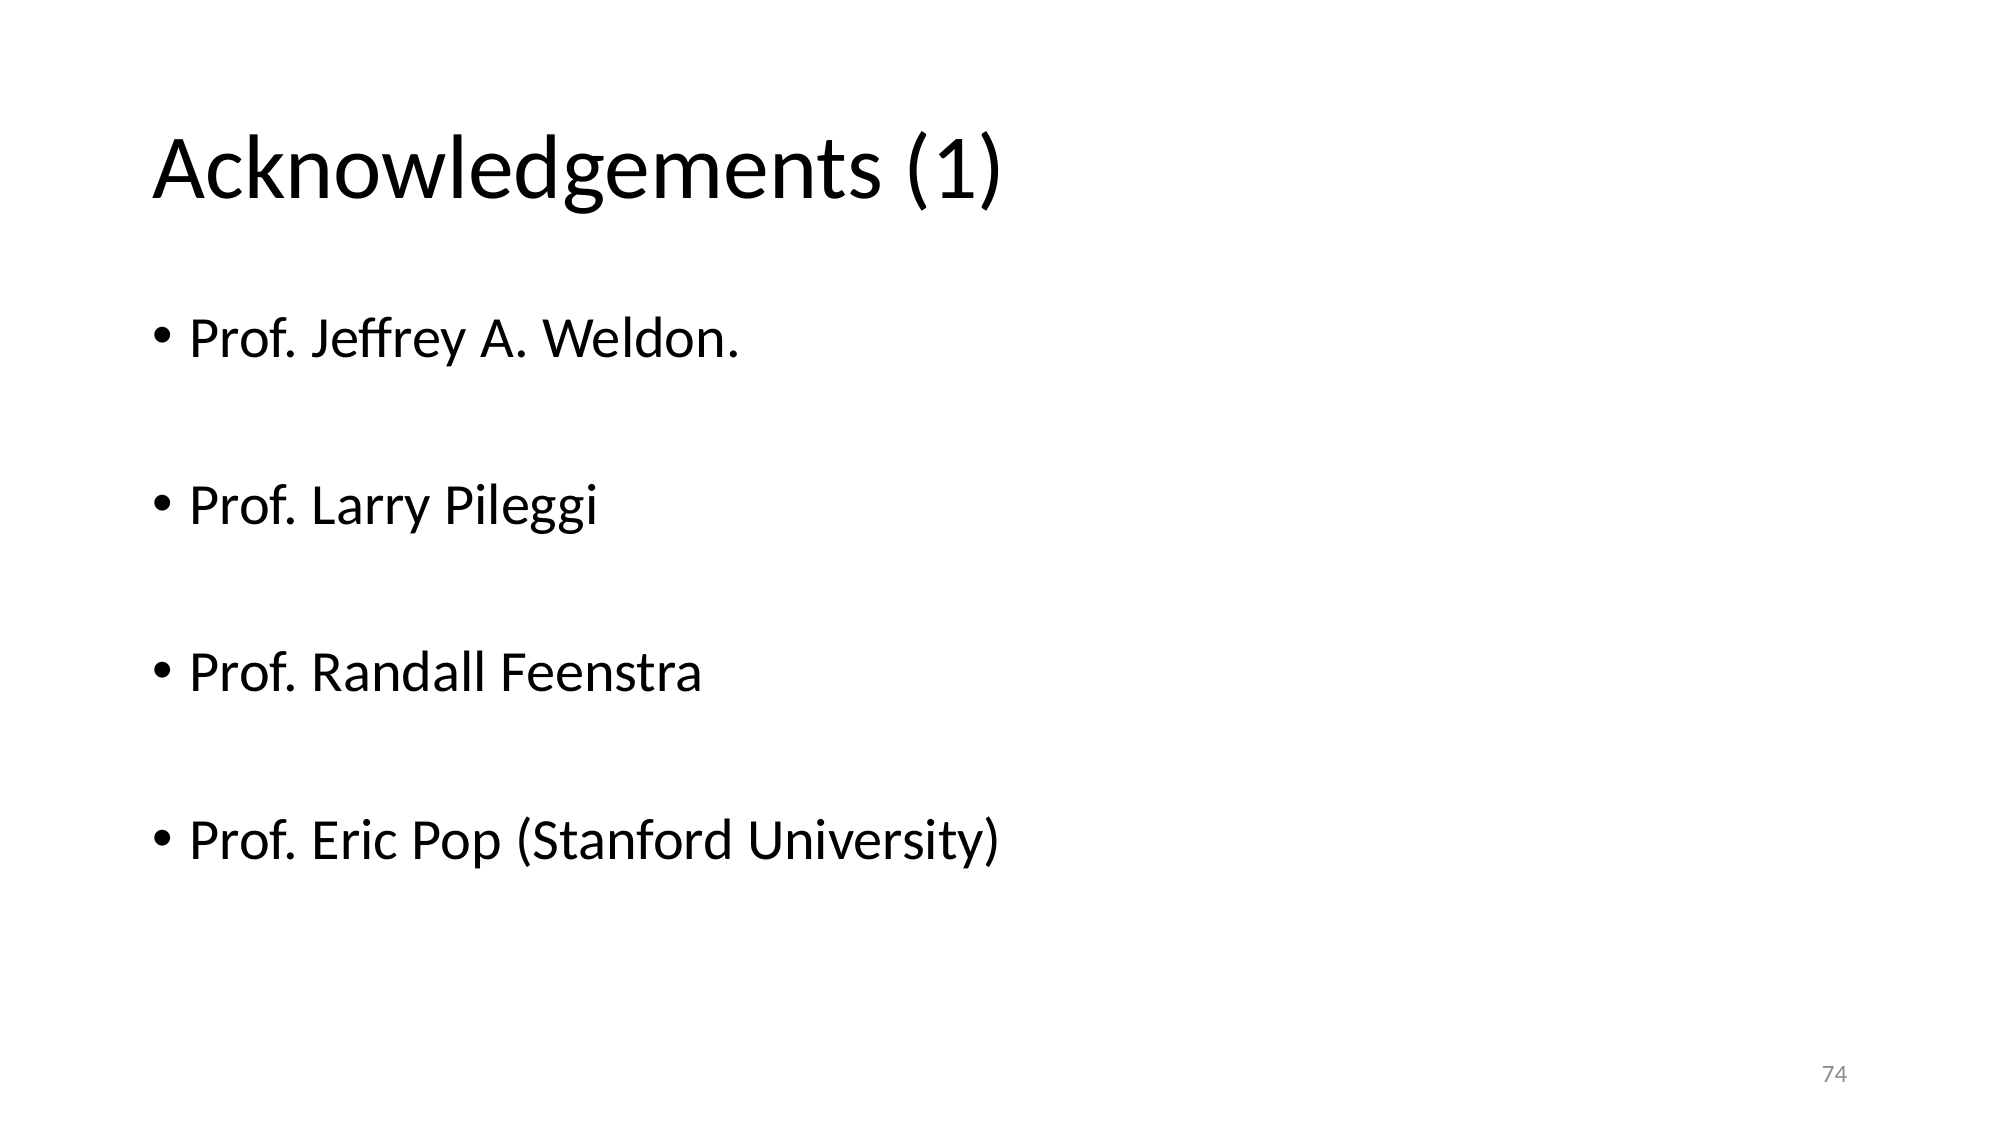

# Acknowledgements (1)
Prof. Jeffrey A. Weldon.

Prof. Larry Pileggi

Prof. Randall Feenstra

Prof. Eric Pop (Stanford University)

74